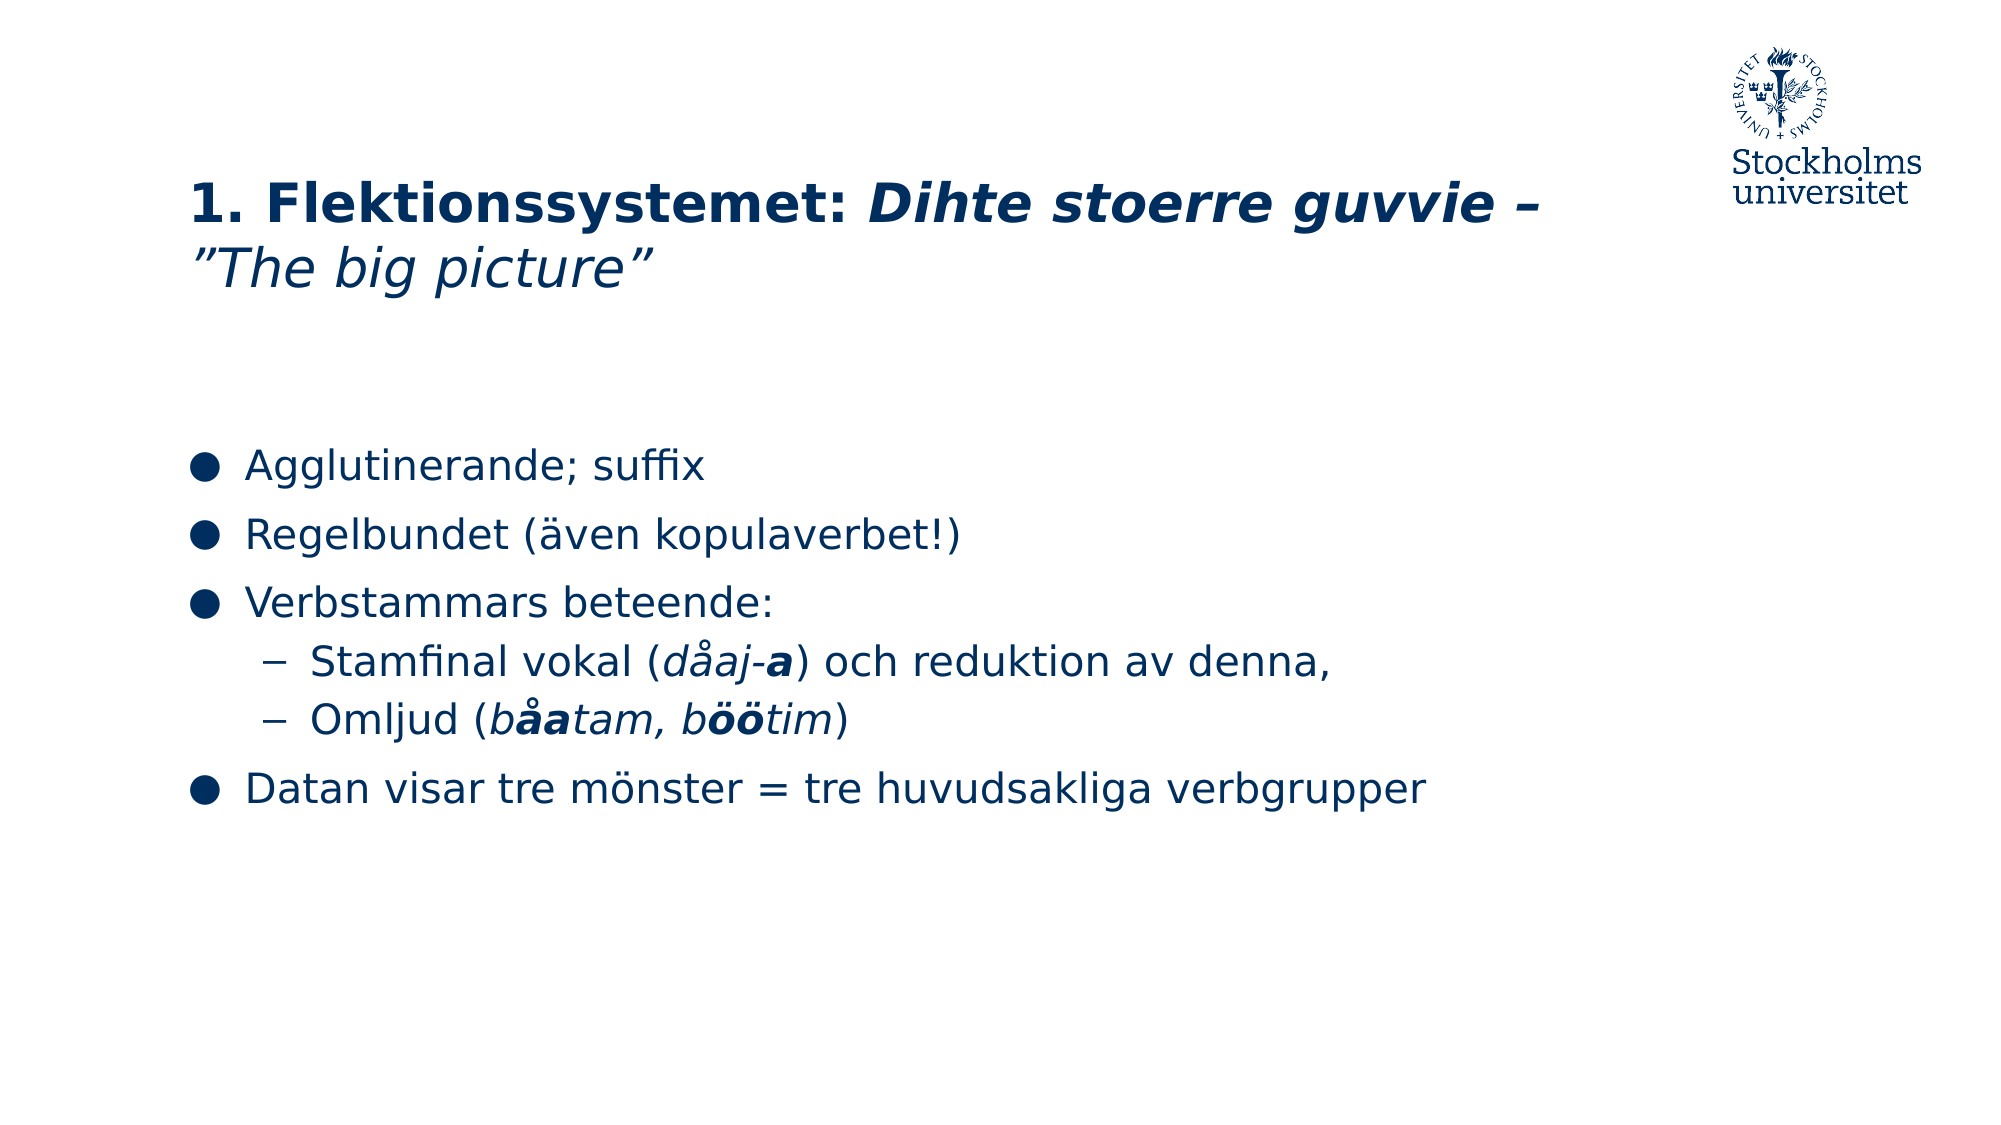

# 1. Flektionssystemet: Dihte stoerre guvvie – ”The big picture”
Agglutinerande; suffix
Regelbundet (även kopulaverbet!)
Verbstammars beteende:
Stamfinal vokal (dåaj-a) och reduktion av denna,
Omljud (båatam, böötim)
Datan visar tre mönster = tre huvudsakliga verbgrupper